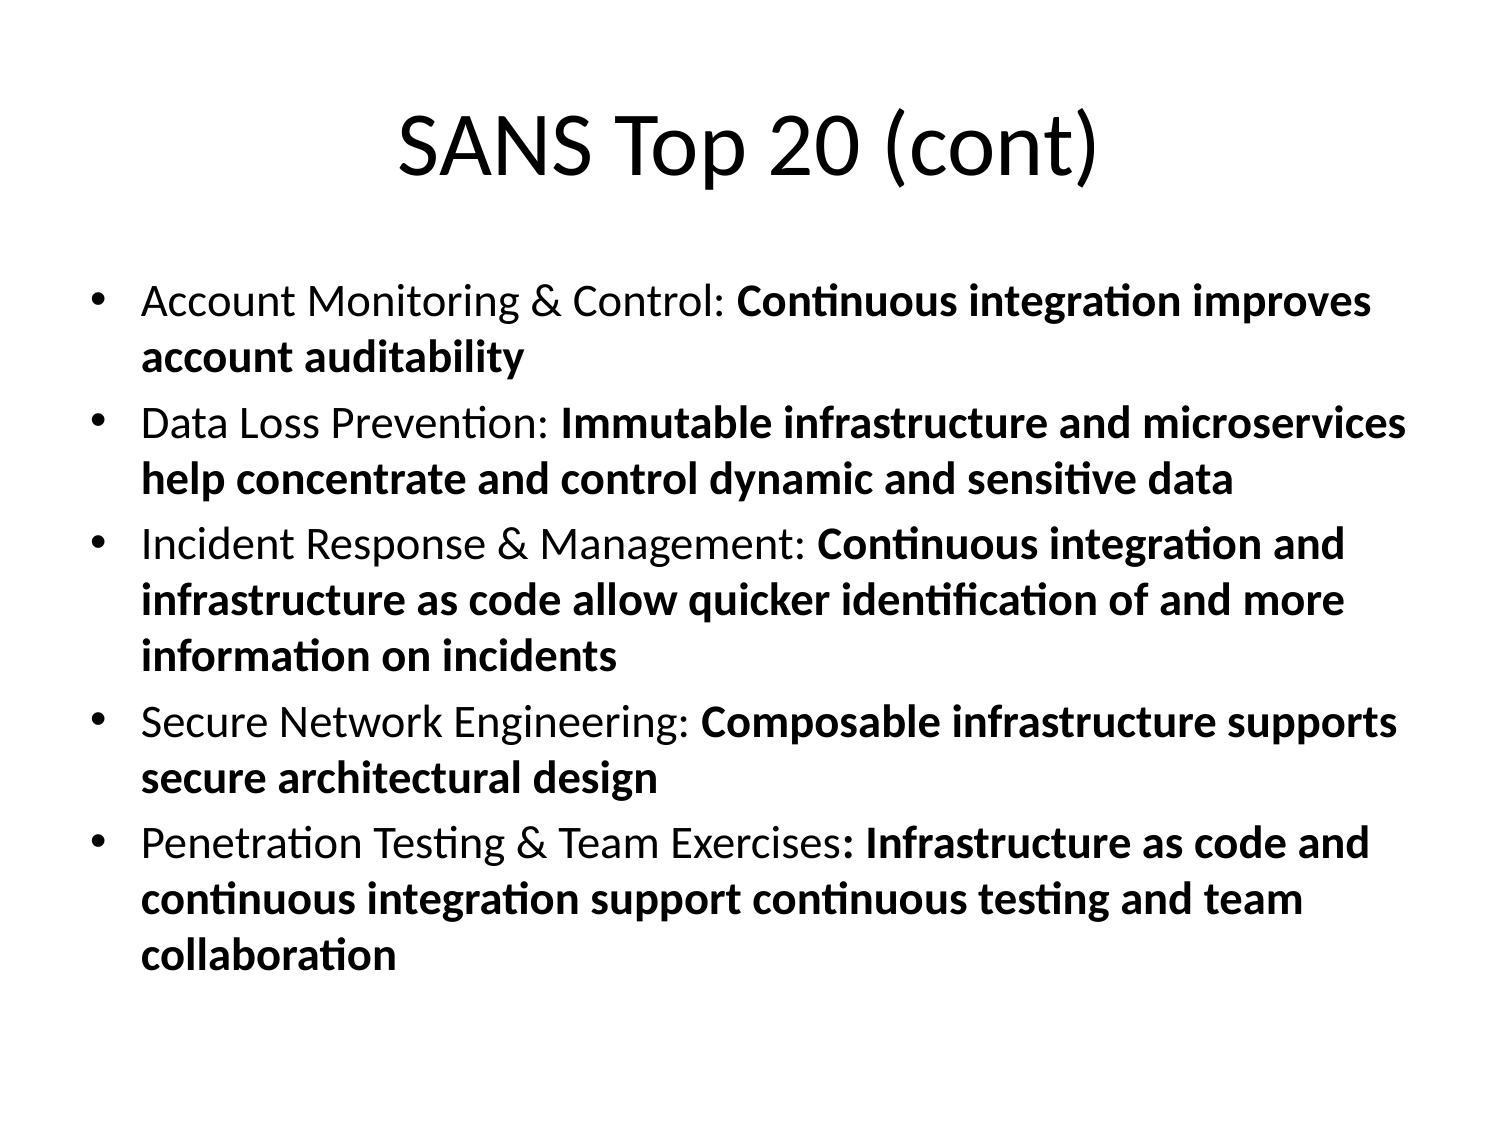

# SANS Top 20 (cont)
Account Monitoring & Control: Continuous integration improves account auditability
Data Loss Prevention: Immutable infrastructure and microservices help concentrate and control dynamic and sensitive data
Incident Response & Management: Continuous integration and infrastructure as code allow quicker identification of and more information on incidents
Secure Network Engineering: Composable infrastructure supports secure architectural design
Penetration Testing & Team Exercises: Infrastructure as code and continuous integration support continuous testing and team collaboration